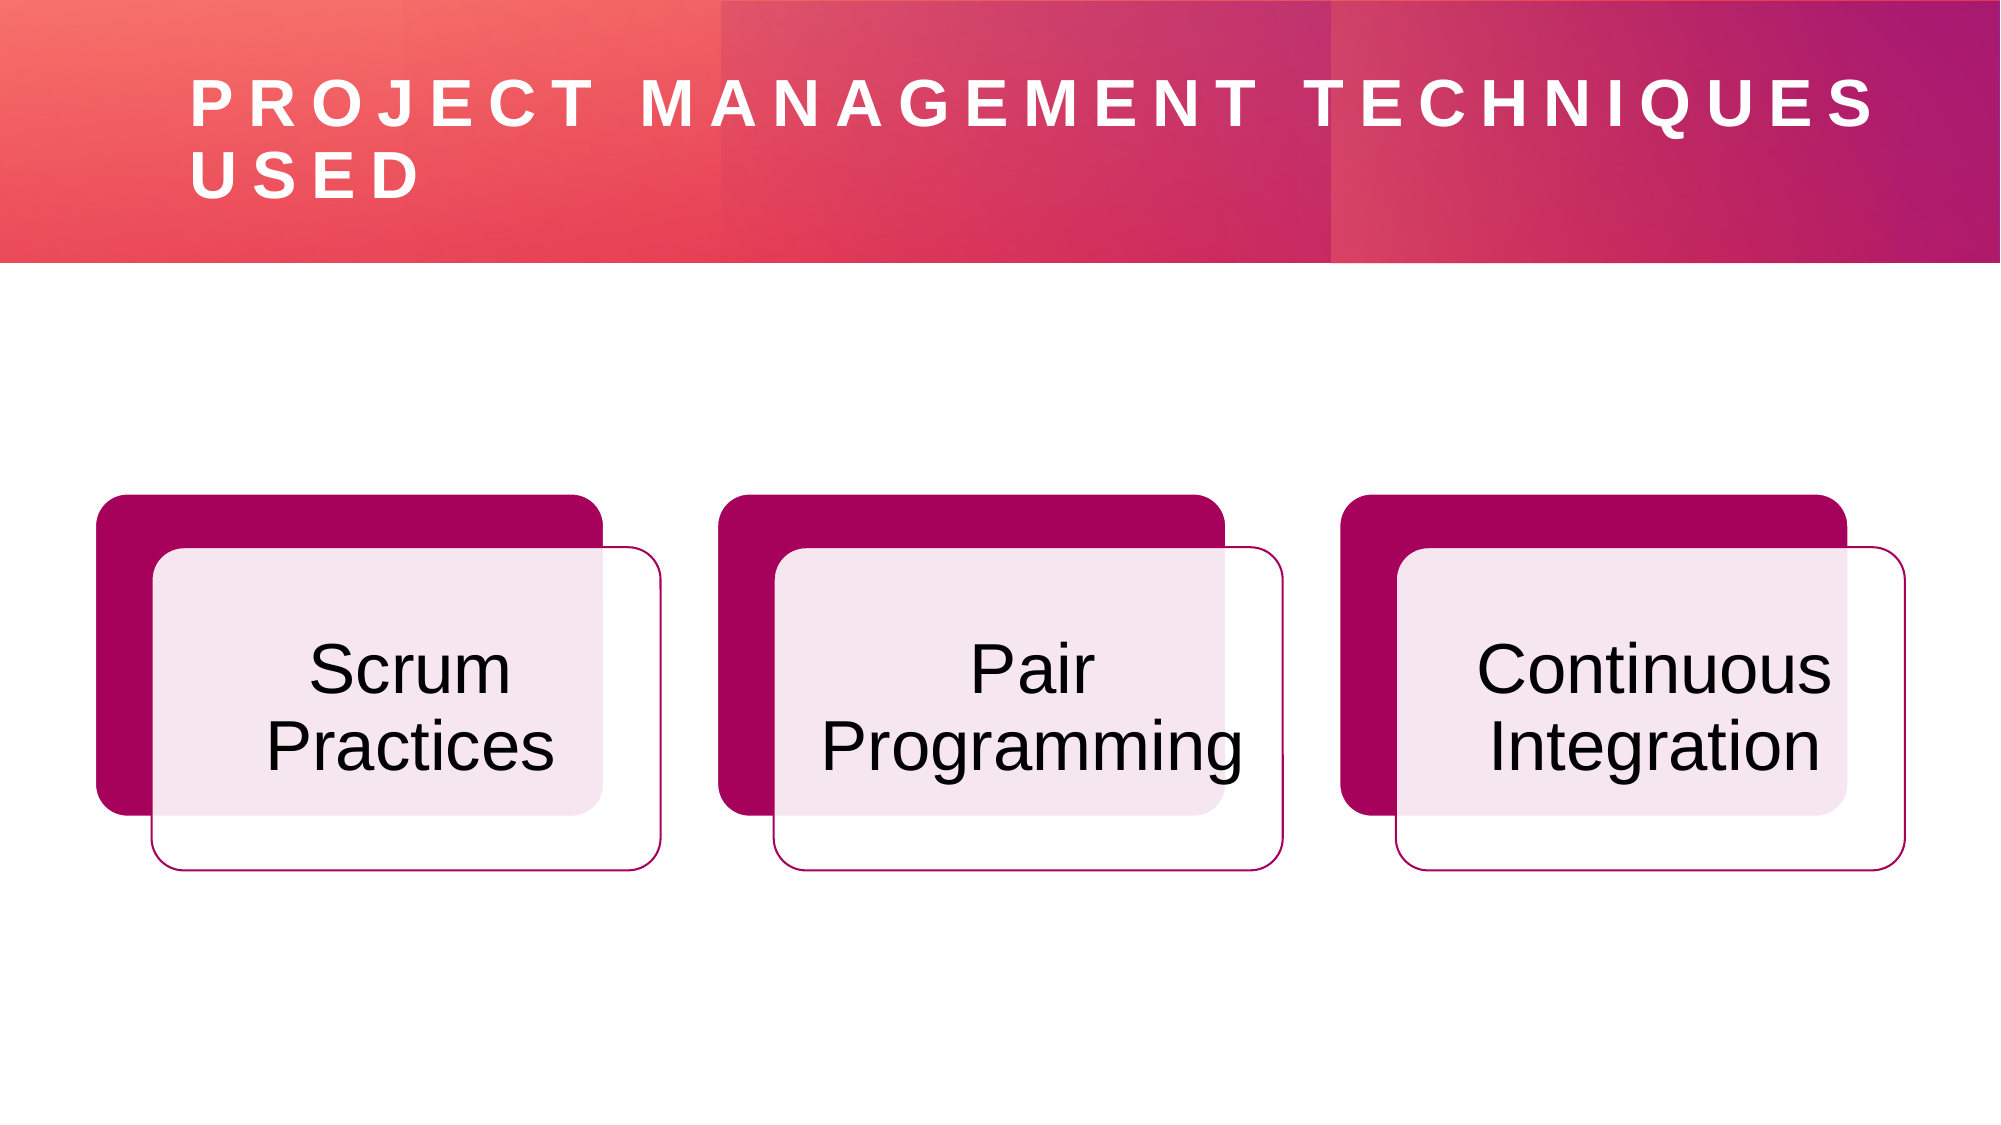

PROJECT MANAGEMENT TECHNIQUES USED
Scrum Practices
Pair Programming
Continuous Integration